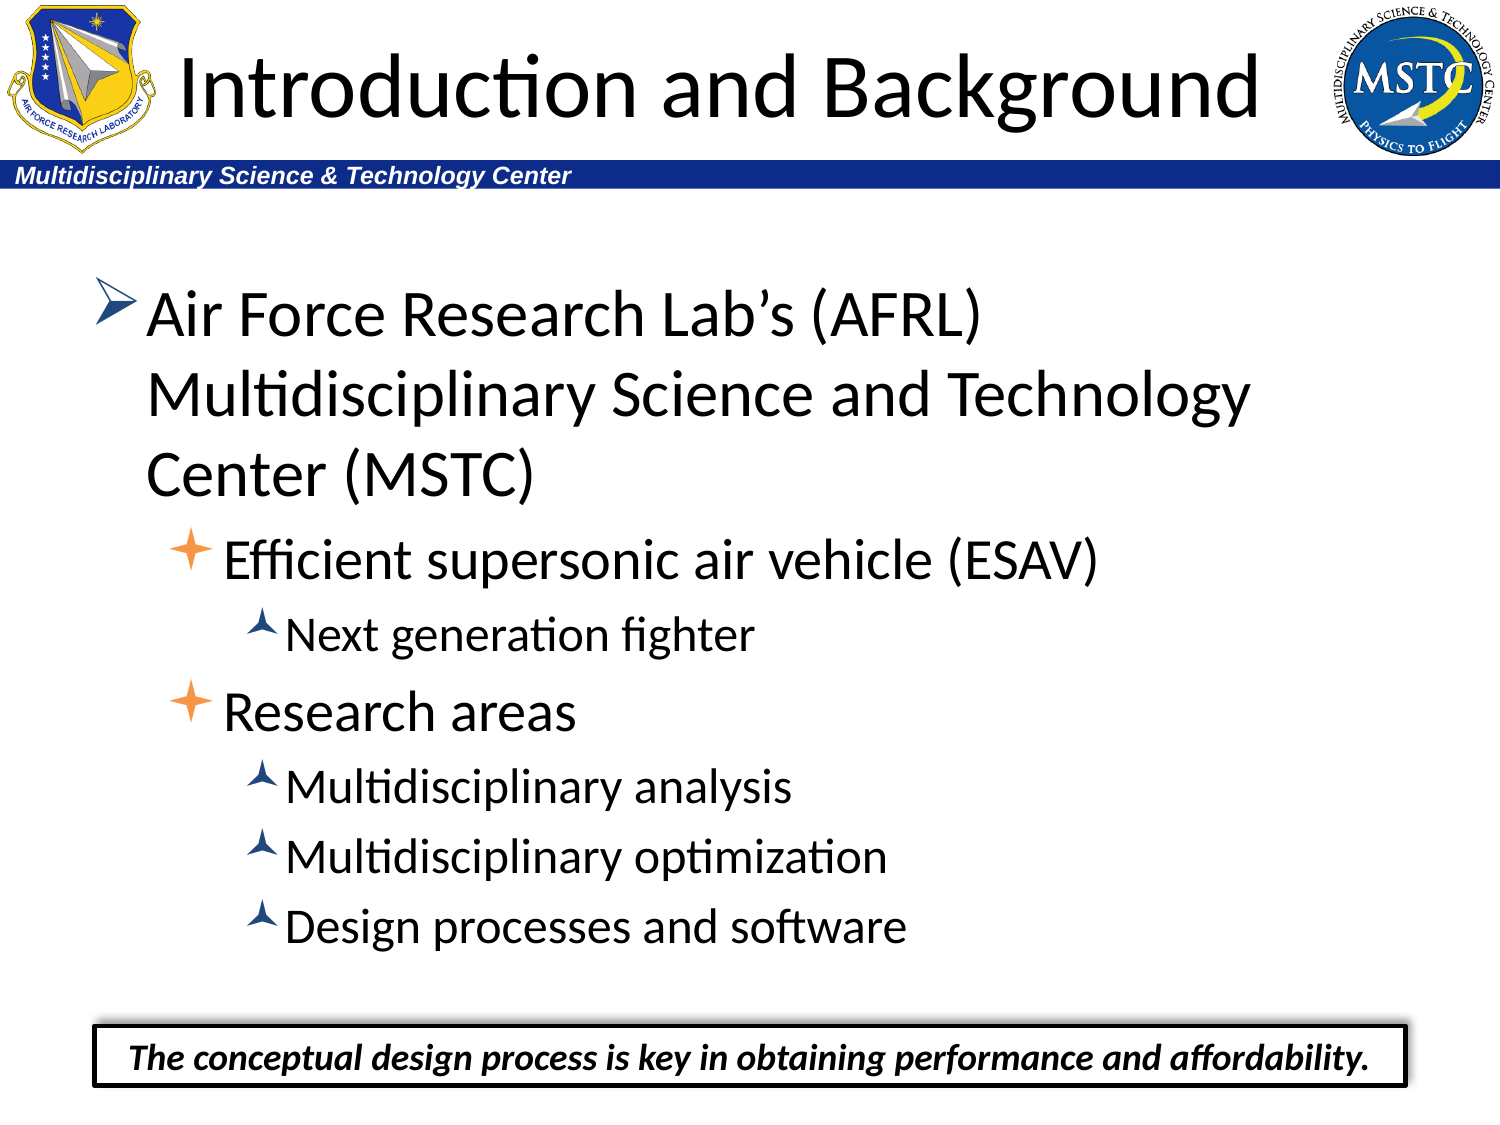

# Introduction and Background
Air Force Research Lab’s (AFRL) Multidisciplinary Science and Technology Center (MSTC)
Efficient supersonic air vehicle (ESAV)
Next generation fighter
Research areas
Multidisciplinary analysis
Multidisciplinary optimization
Design processes and software
The conceptual design process is key in obtaining performance and affordability.